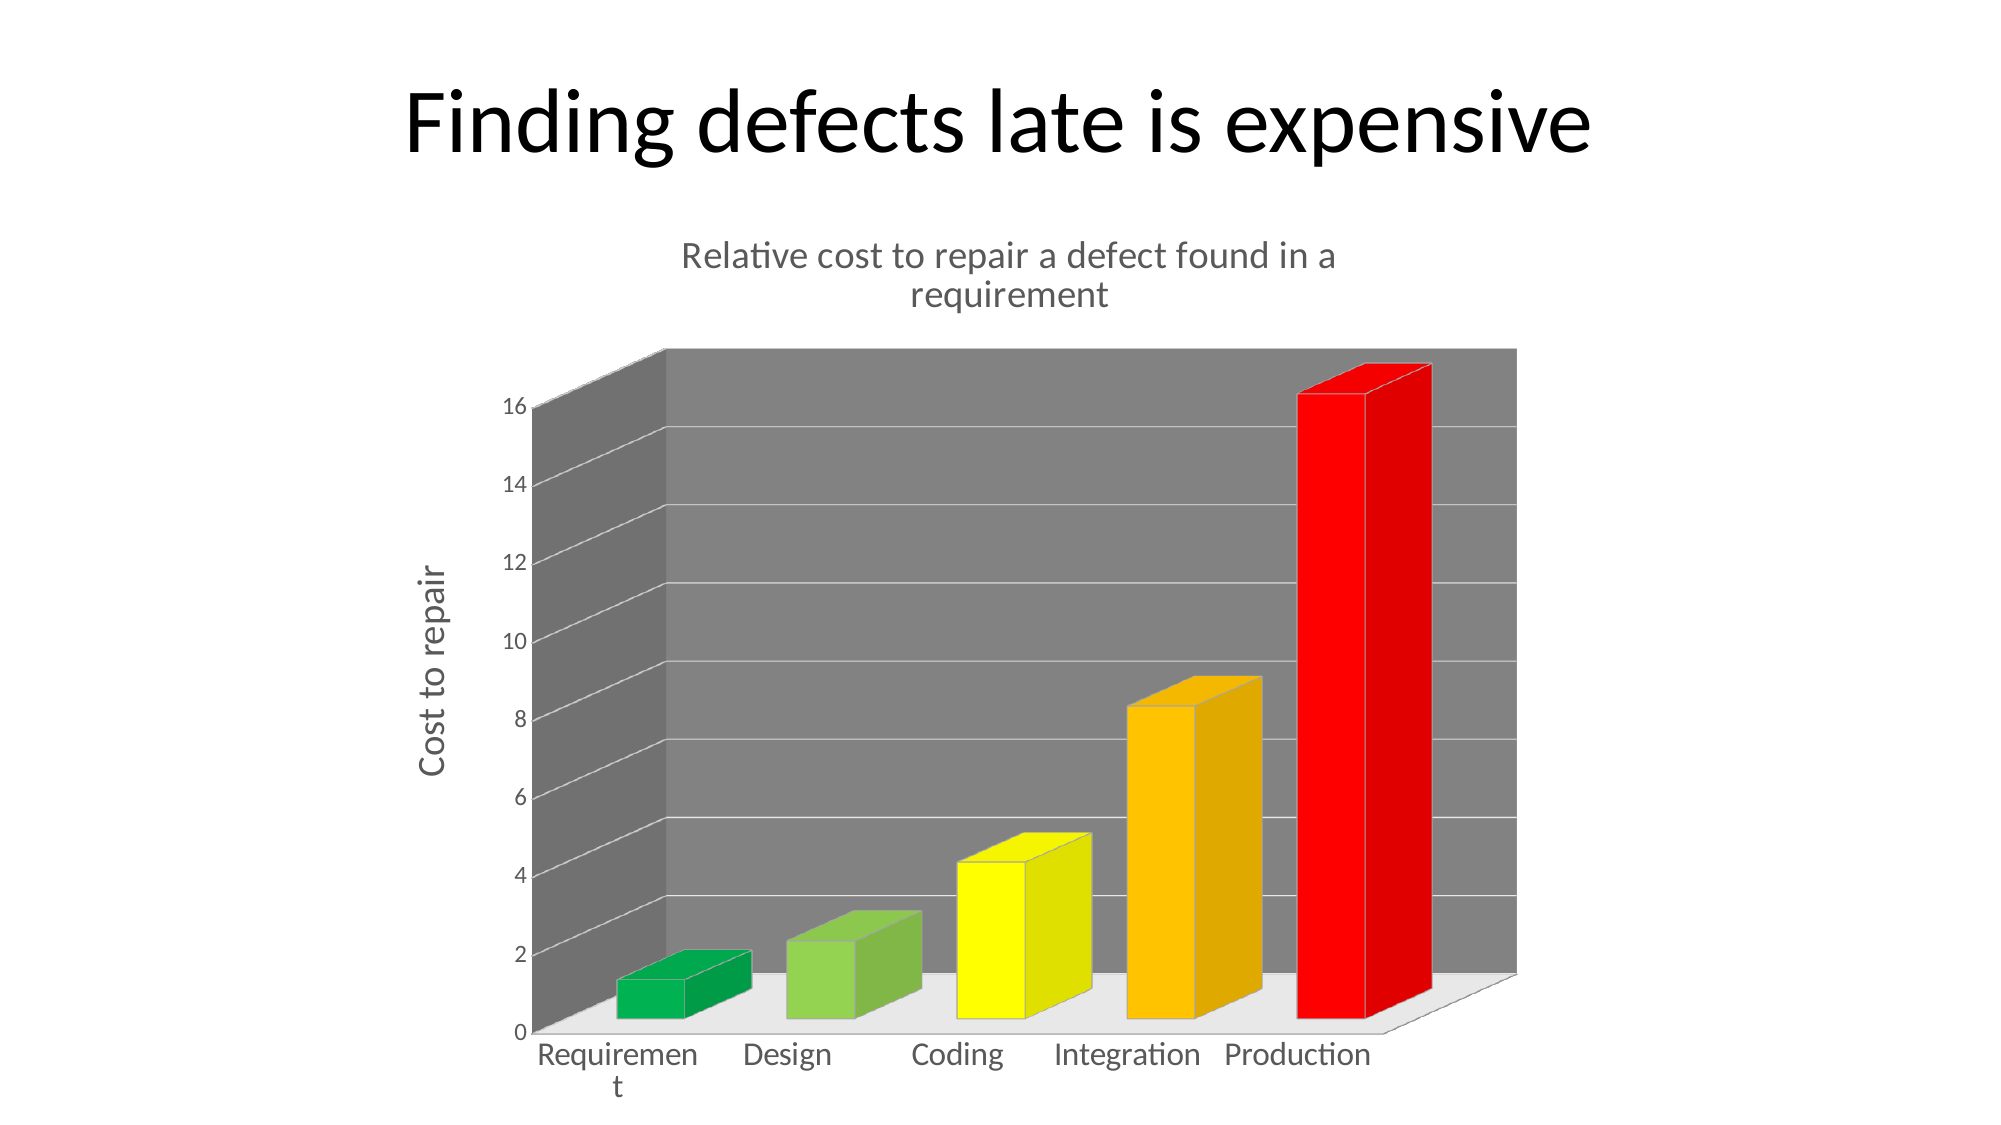

# Finding defects late is expensive

[unsupported chart]

Cost to repair